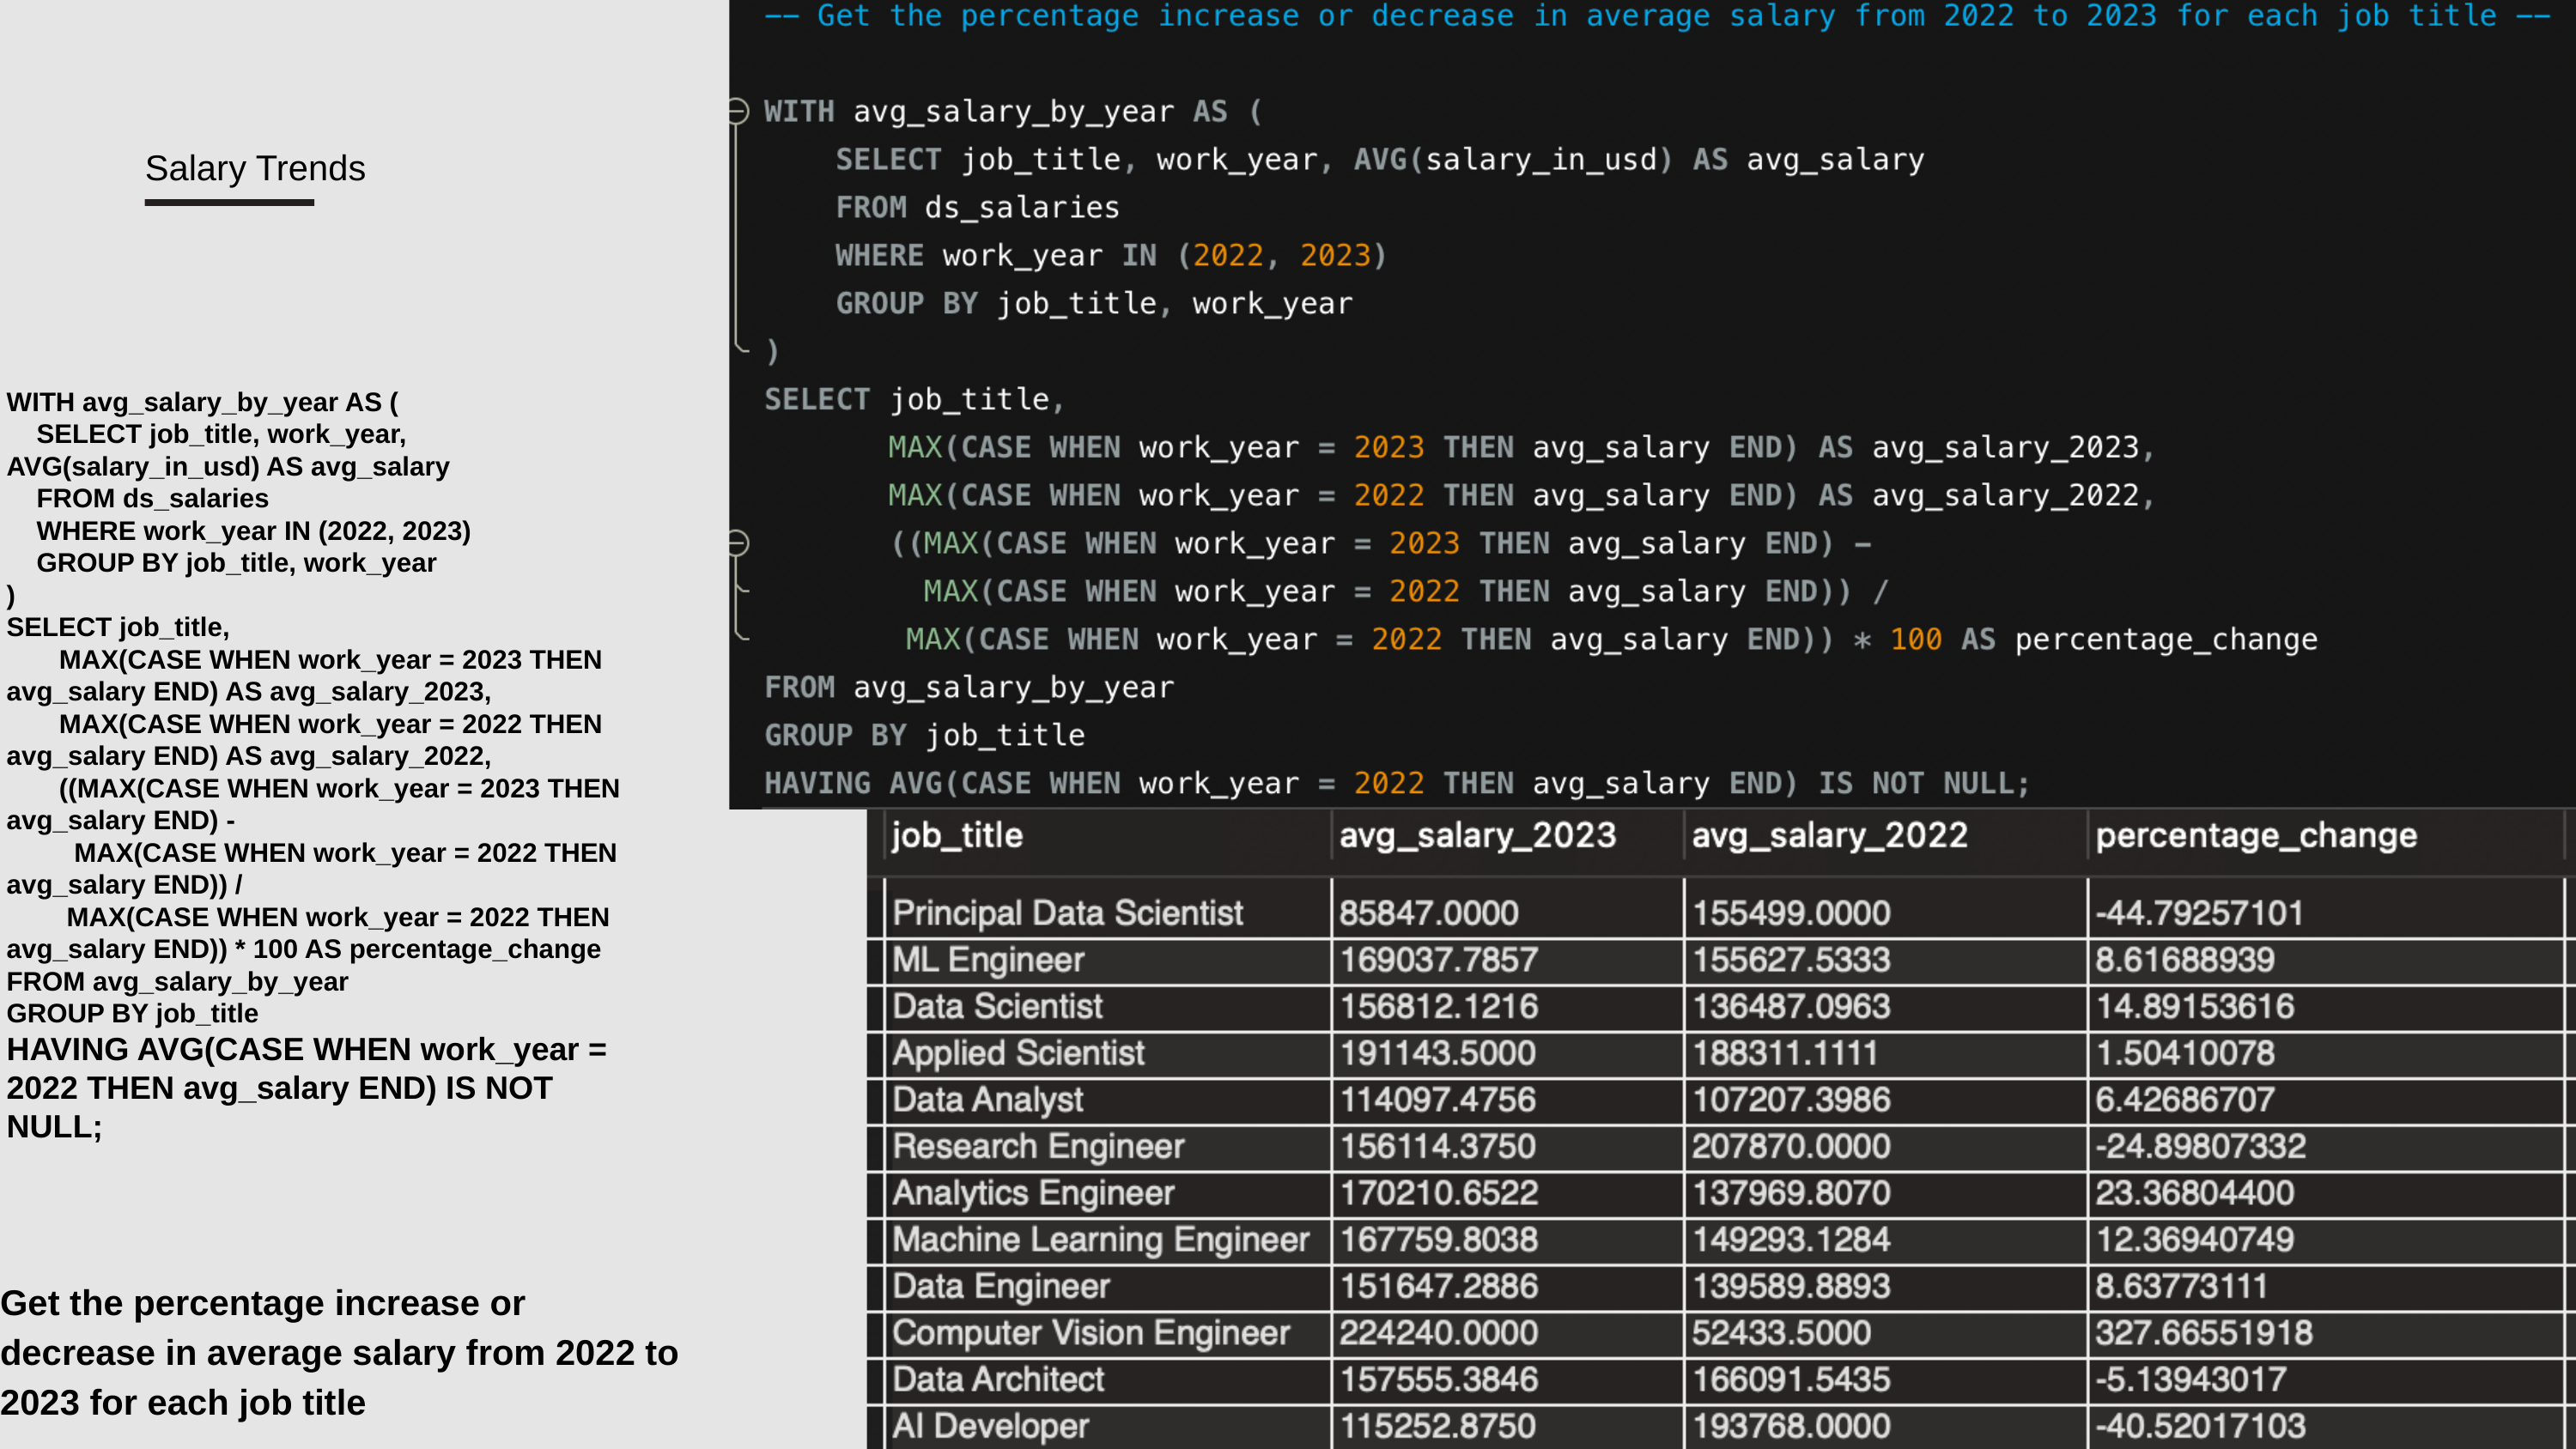

Salary Trends

WITH avg_salary_by_year AS (
    SELECT job_title, work_year, AVG(salary_in_usd) AS avg_salary
    FROM ds_salaries
    WHERE work_year IN (2022, 2023)
    GROUP BY job_title, work_year
)
SELECT job_title,
       MAX(CASE WHEN work_year = 2023 THEN avg_salary END) AS avg_salary_2023,
       MAX(CASE WHEN work_year = 2022 THEN avg_salary END) AS avg_salary_2022,
       ((MAX(CASE WHEN work_year = 2023 THEN avg_salary END) -
         MAX(CASE WHEN work_year = 2022 THEN avg_salary END)) /
        MAX(CASE WHEN work_year = 2022 THEN avg_salary END)) * 100 AS percentage_change
FROM avg_salary_by_year
GROUP BY job_title
HAVING AVG(CASE WHEN work_year = 2022 THEN avg_salary END) IS NOT NULL;

Get the percentage increase or decrease in average salary from 2022 to 2023 for each job title